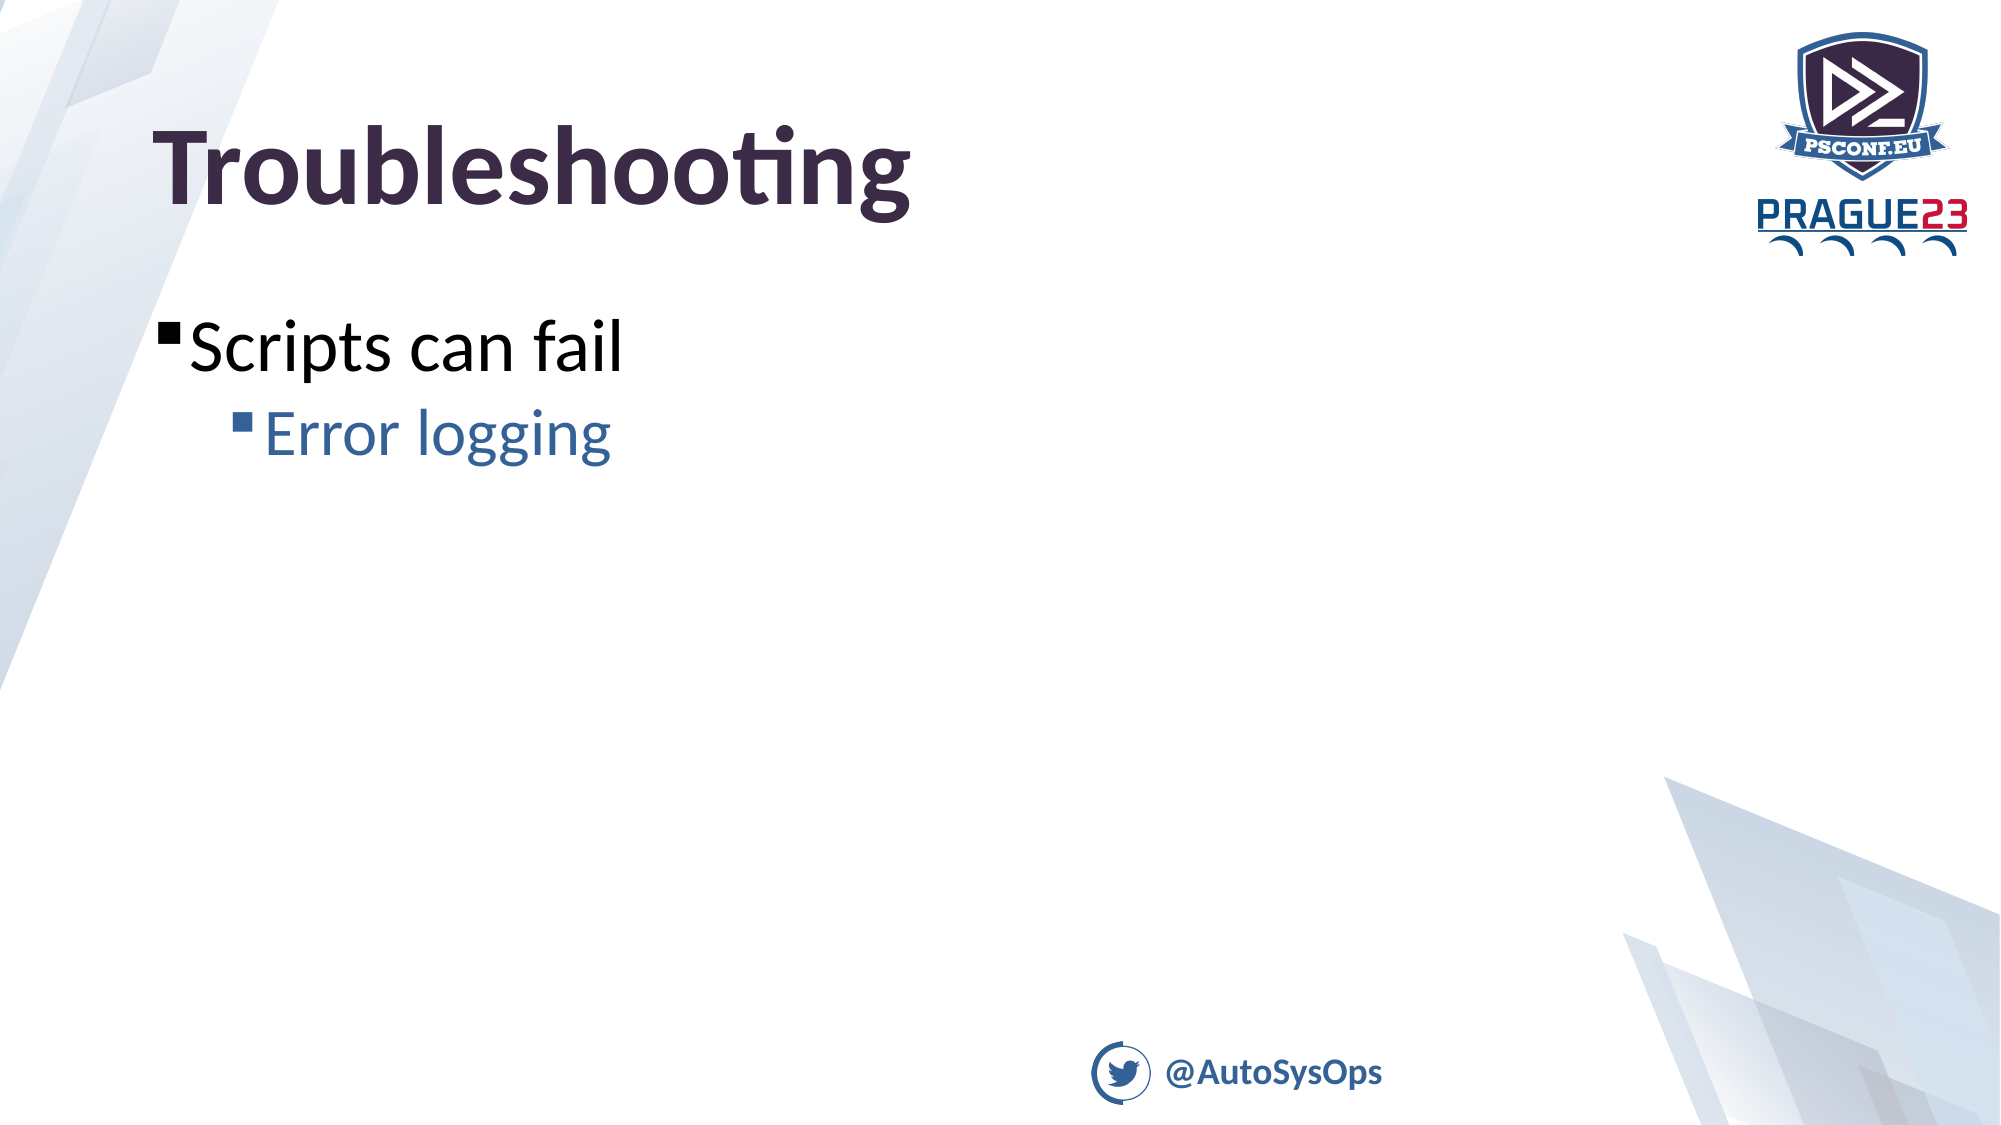

# Troubleshooting
Scripts can fail
Error logging